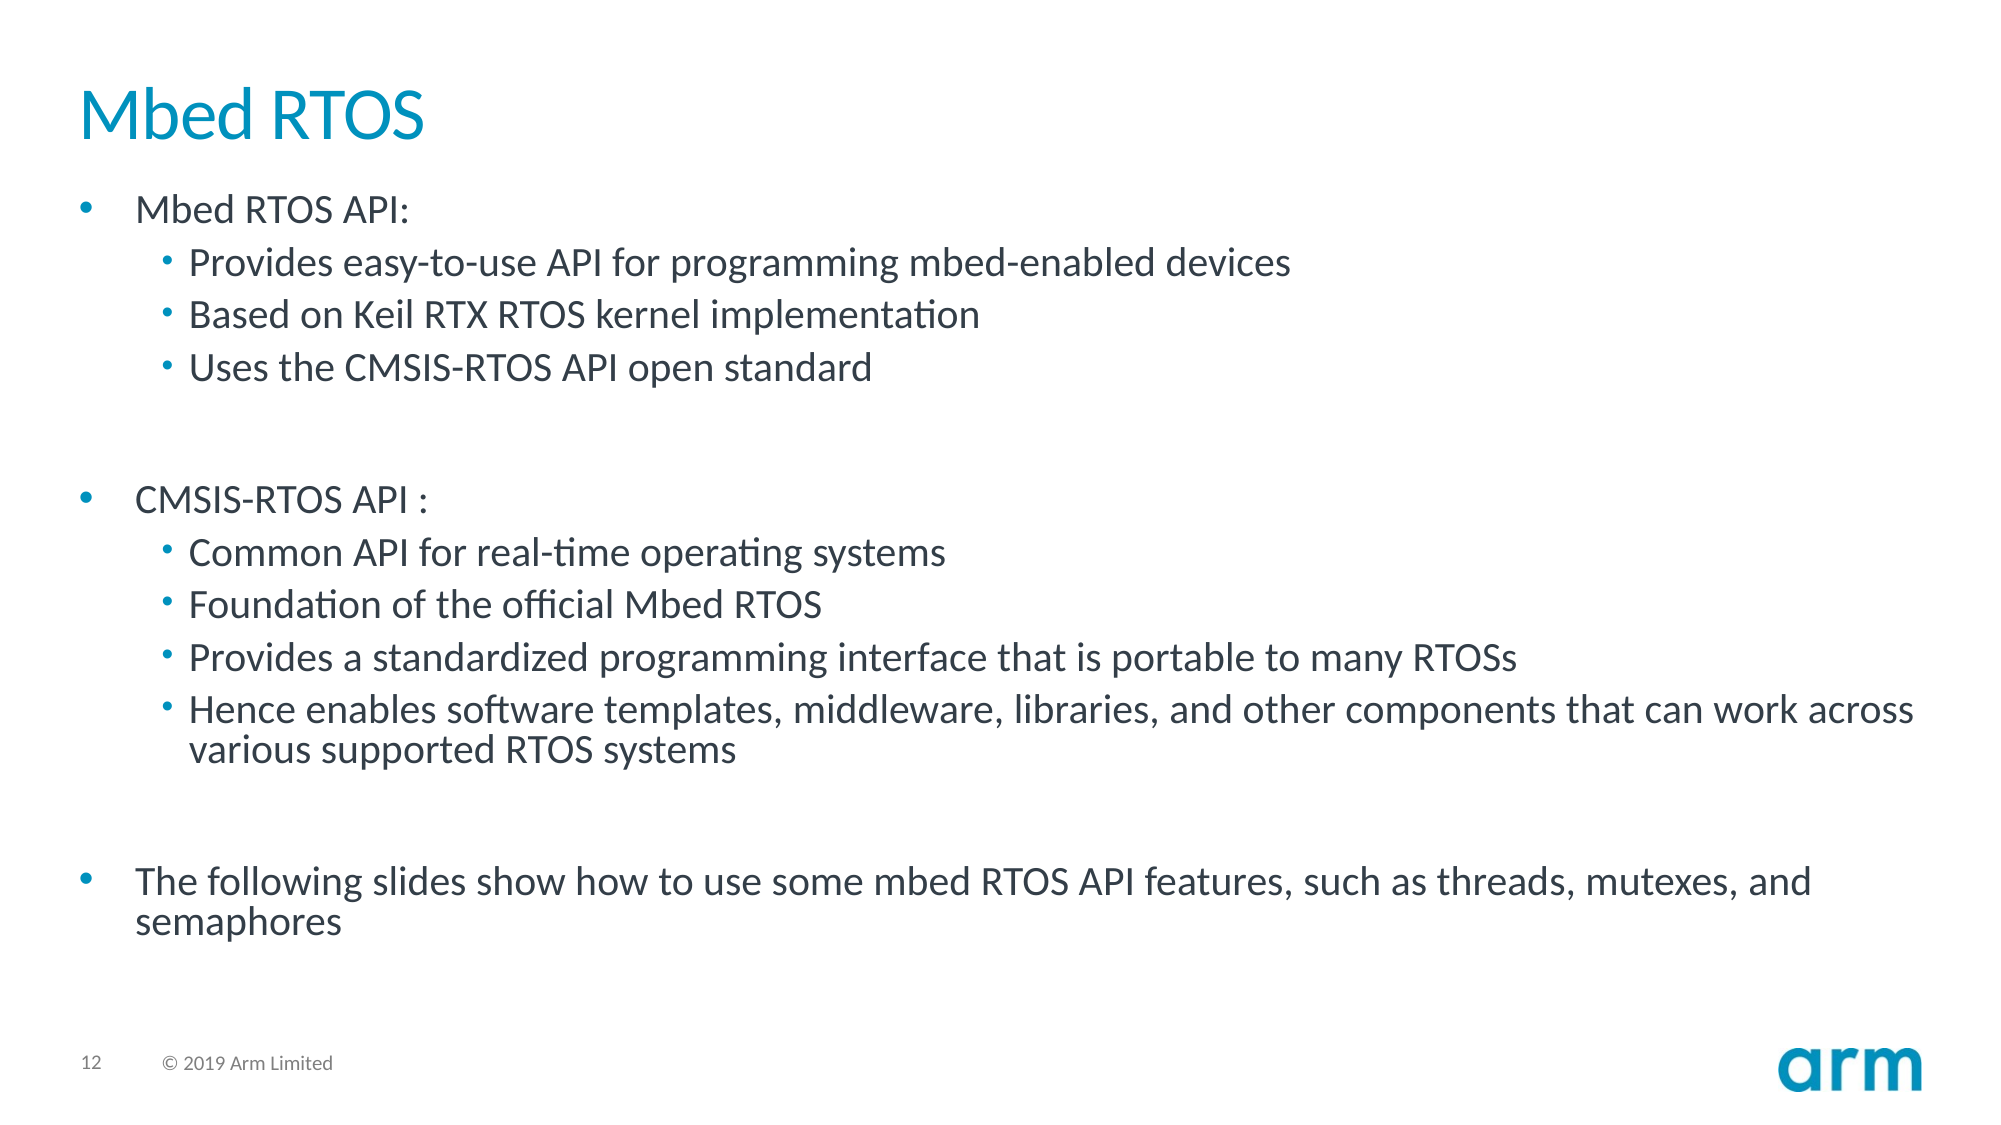

# Mbed RTOS
Mbed RTOS API:
Provides easy-to-use API for programming mbed-enabled devices
Based on Keil RTX RTOS kernel implementation
Uses the CMSIS-RTOS API open standard

CMSIS-RTOS API :
Common API for real-time operating systems
Foundation of the official Mbed RTOS
Provides a standardized programming interface that is portable to many RTOSs
Hence enables software templates, middleware, libraries, and other components that can work across various supported RTOS systems

The following slides show how to use some mbed RTOS API features, such as threads, mutexes, and semaphores